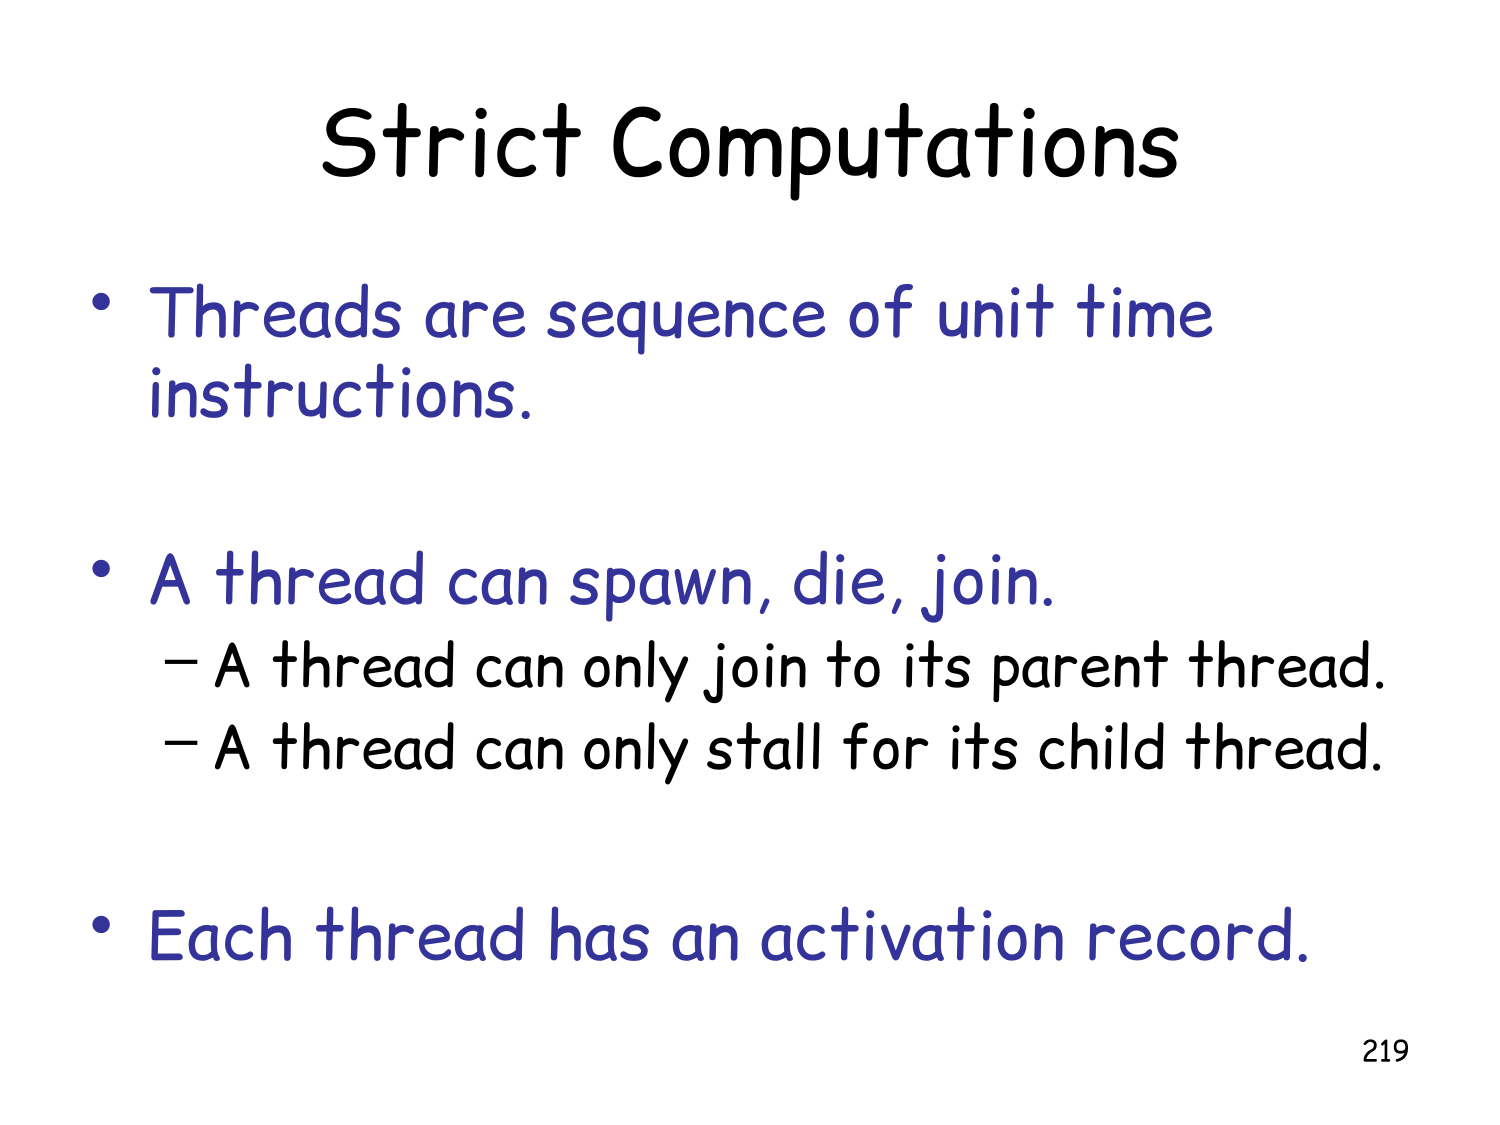

Strict Computations
Threads are sequence of unit time instructions.

A thread can spawn, die, join.
A thread can only join to its parent thread.
A thread can only stall for its child thread.

Each thread has an activation record.

219